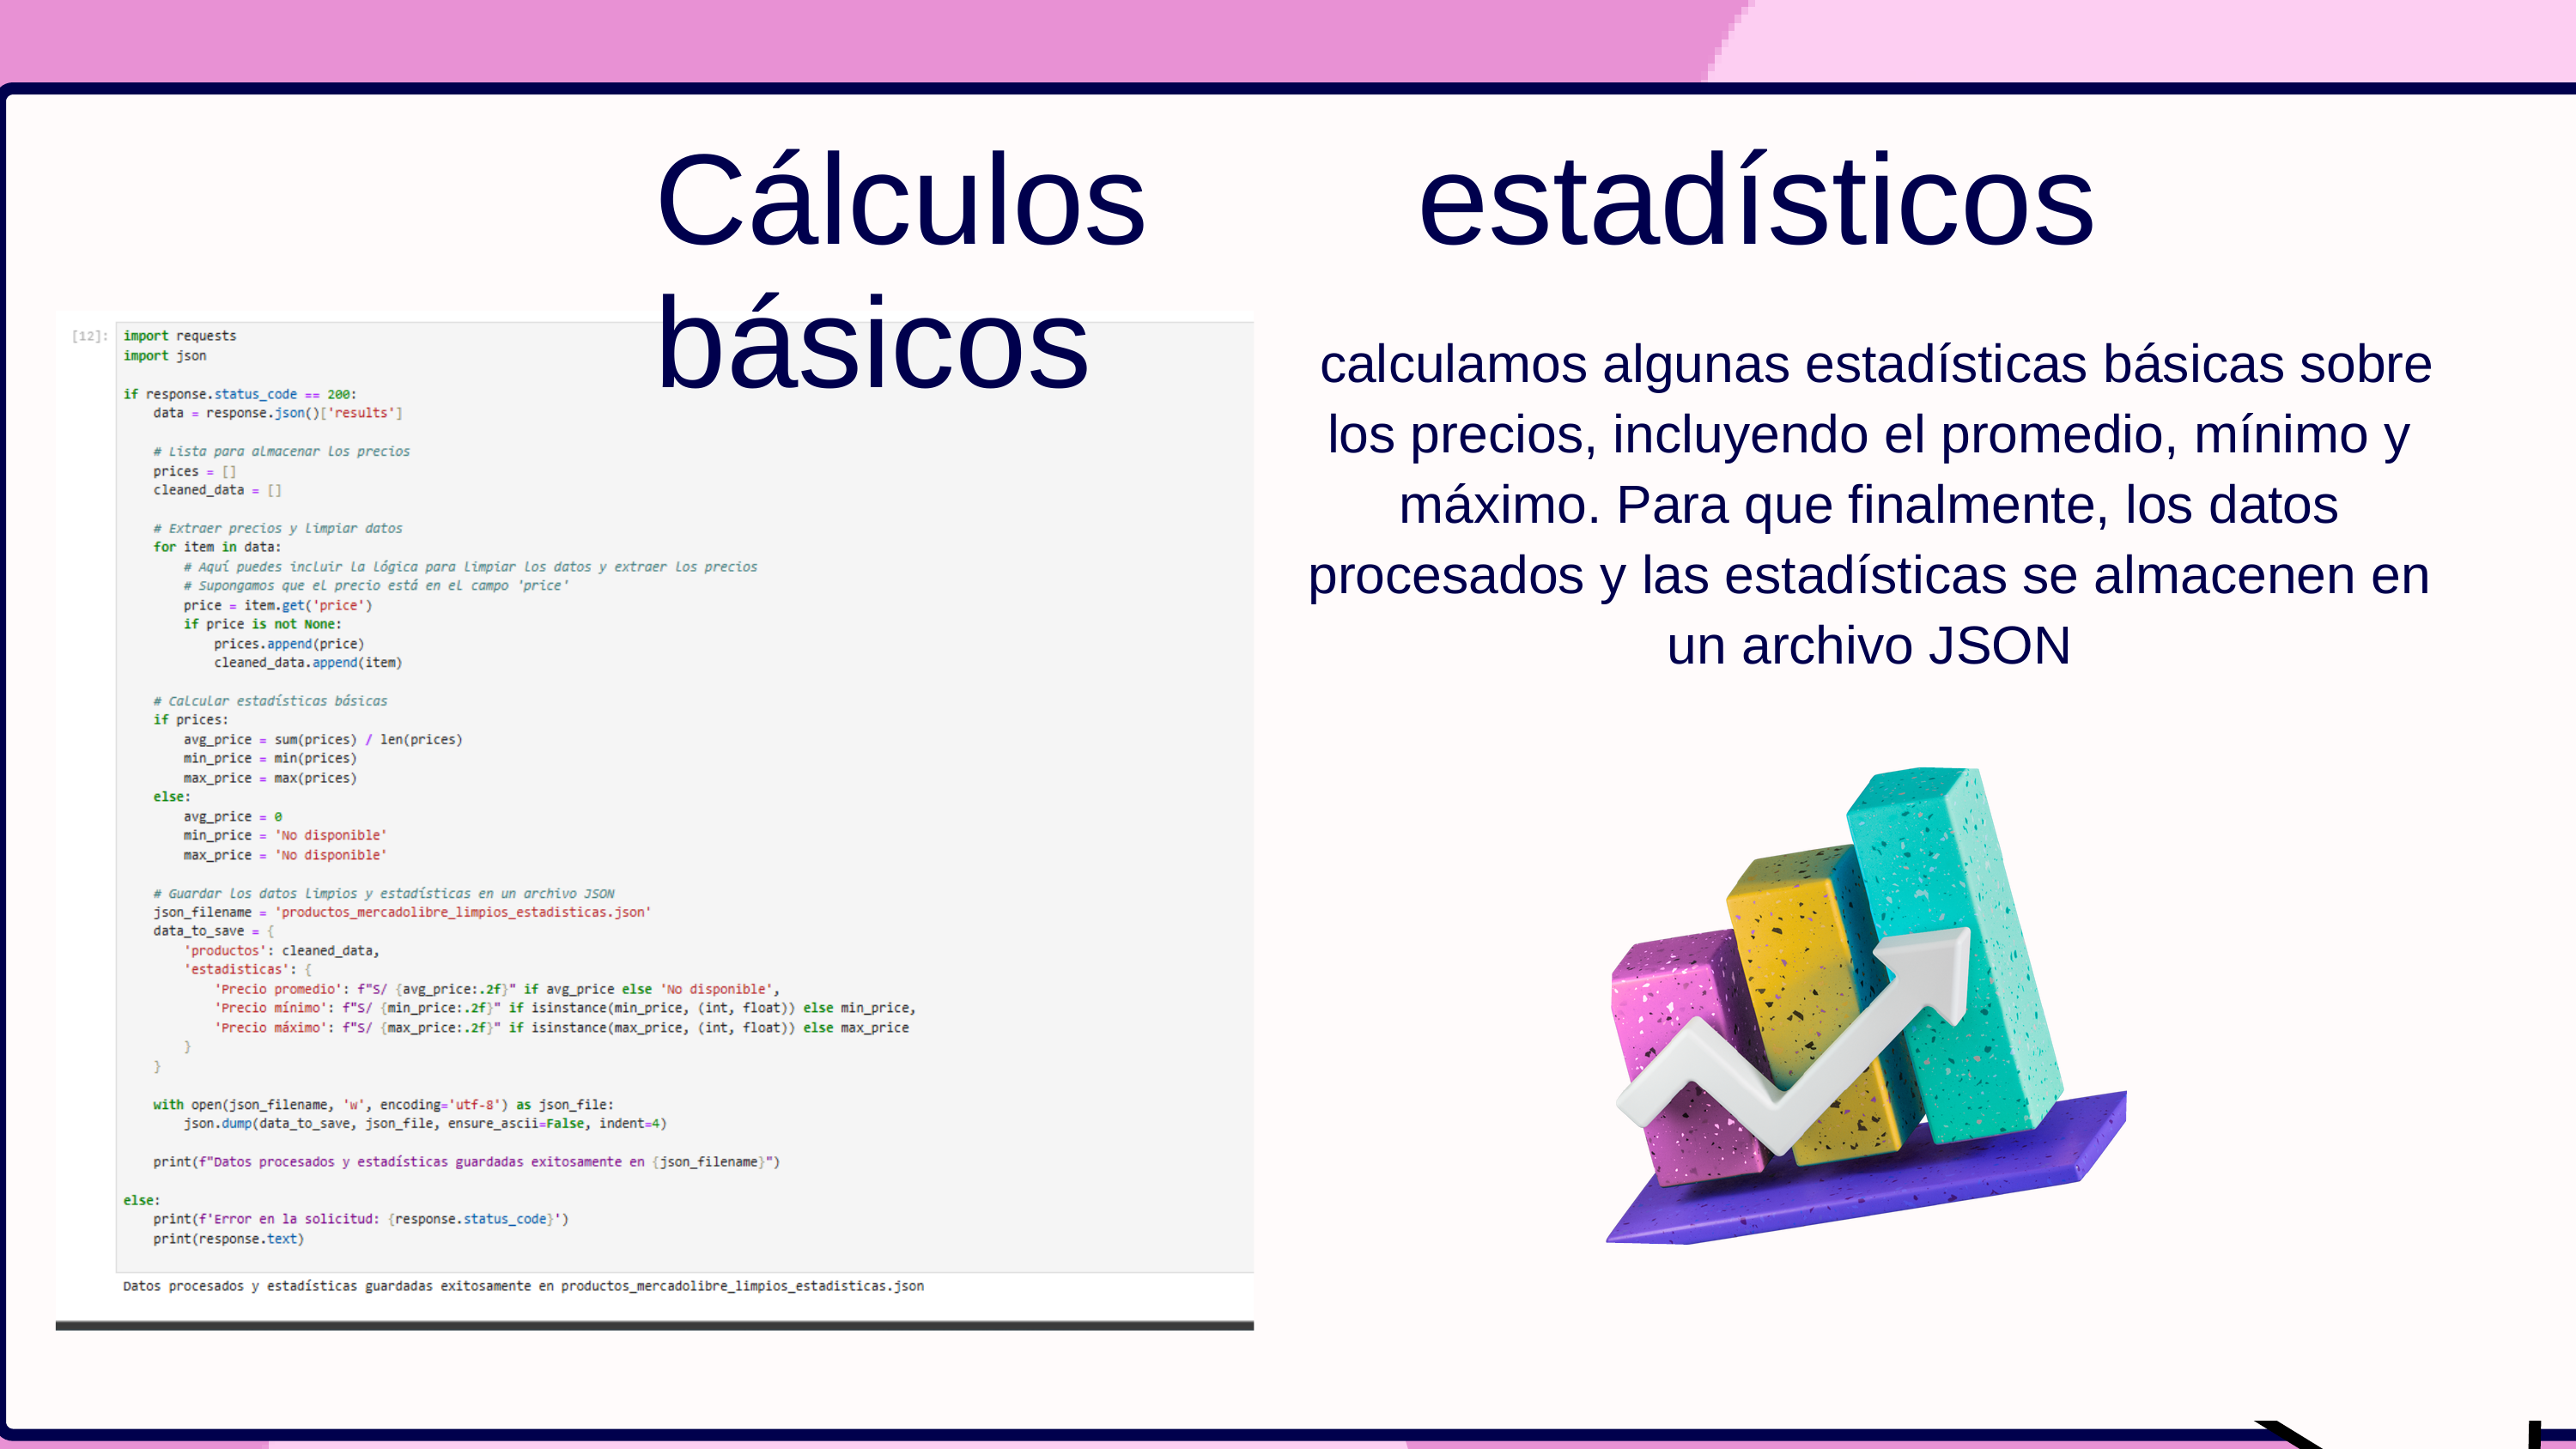

Cálculos estadísticos básicos

 calculamos algunas estadísticas básicas sobre los precios, incluyendo el promedio, mínimo y máximo. Para que finalmente, los datos procesados y las estadísticas se almacenen en un archivo JSON